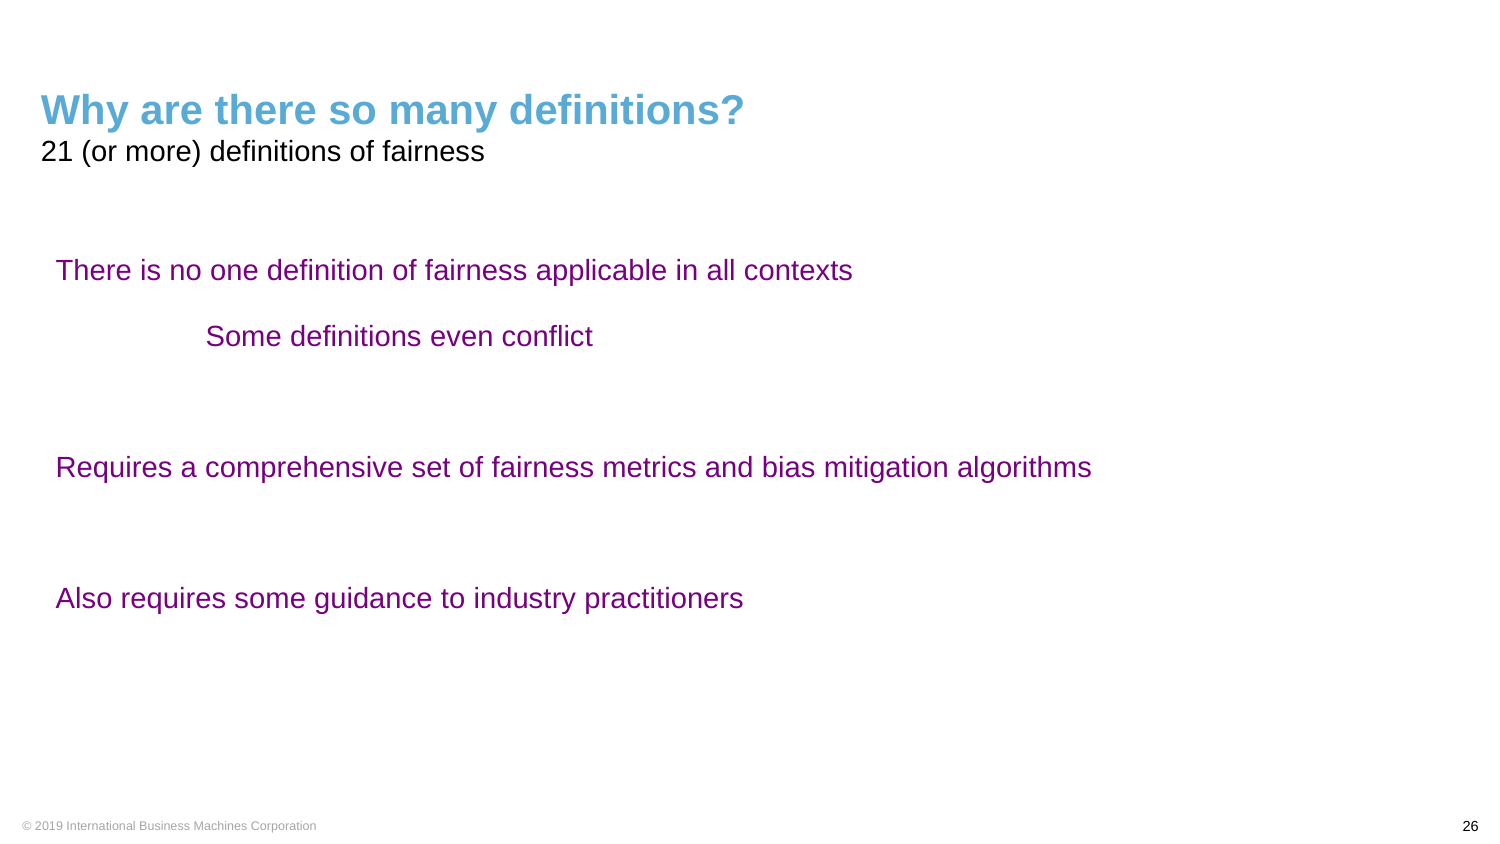

# Why are there so many definitions? 21 (or more) definitions of fairness
There is no one definition of fairness applicable in all contexts
	Some definitions even conflict

Requires a comprehensive set of fairness metrics and bias mitigation algorithms

Also requires some guidance to industry practitioners